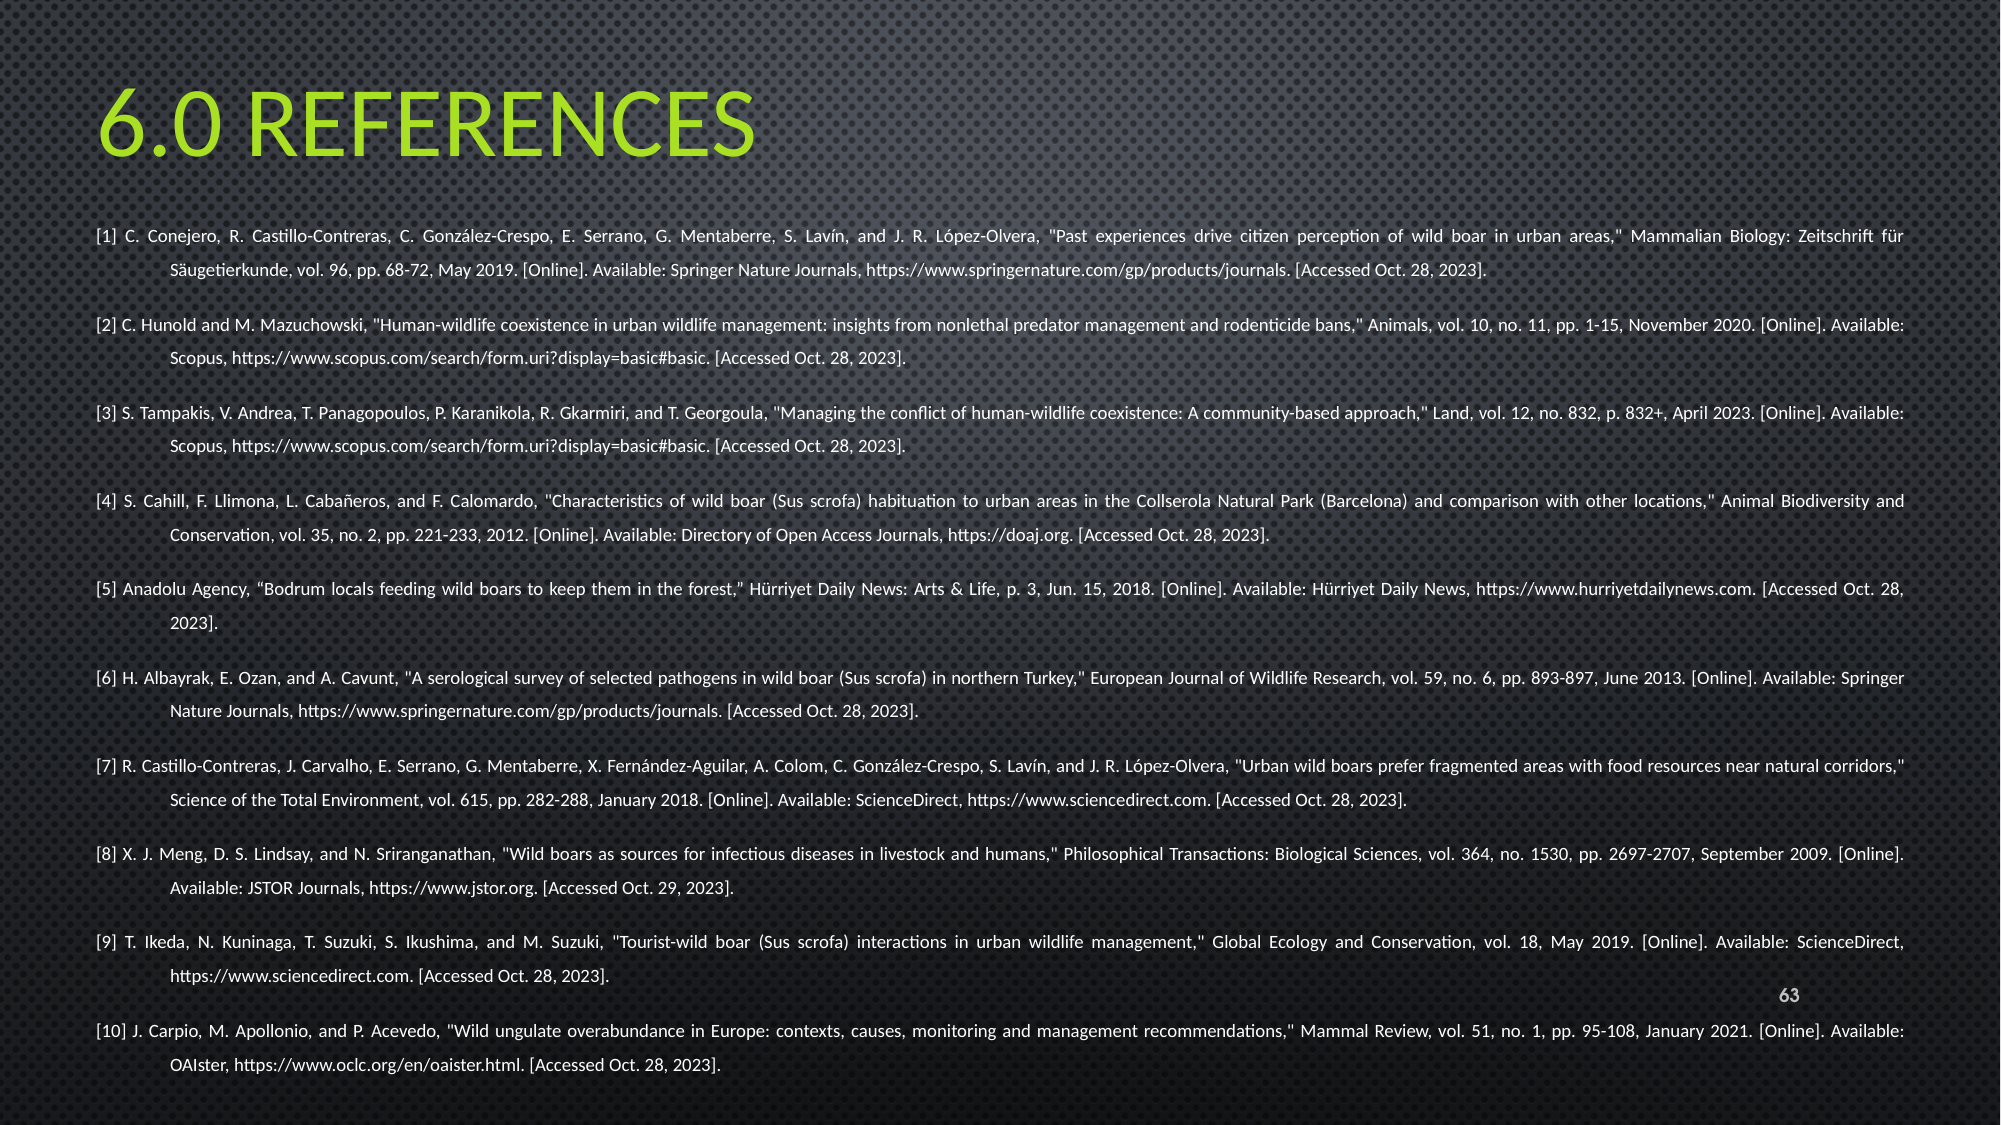

# 6.0 References
[1] C. Conejero, R. Castillo-Contreras, C. González-Crespo, E. Serrano, G. Mentaberre, S. Lavín, and J. R. López-Olvera, "Past experiences drive citizen perception of wild boar in urban areas," Mammalian Biology: Zeitschrift für Säugetierkunde, vol. 96, pp. 68-72, May 2019. [Online]. Available: Springer Nature Journals, https://www.springernature.com/gp/products/journals. [Accessed Oct. 28, 2023].
[2] C. Hunold and M. Mazuchowski, "Human-wildlife coexistence in urban wildlife management: insights from nonlethal predator management and rodenticide bans," Animals, vol. 10, no. 11, pp. 1-15, November 2020. [Online]. Available: Scopus, https://www.scopus.com/search/form.uri?display=basic#basic. [Accessed Oct. 28, 2023].
[3] S. Tampakis, V. Andrea, T. Panagopoulos, P. Karanikola, R. Gkarmiri, and T. Georgoula, "Managing the conflict of human-wildlife coexistence: A community-based approach," Land, vol. 12, no. 832, p. 832+, April 2023. [Online]. Available: Scopus, https://www.scopus.com/search/form.uri?display=basic#basic. [Accessed Oct. 28, 2023].
[4] S. Cahill, F. Llimona, L. Cabañeros, and F. Calomardo, "Characteristics of wild boar (Sus scrofa) habituation to urban areas in the Collserola Natural Park (Barcelona) and comparison with other locations," Animal Biodiversity and Conservation, vol. 35, no. 2, pp. 221-233, 2012. [Online]. Available: Directory of Open Access Journals, https://doaj.org. [Accessed Oct. 28, 2023].
[5] Anadolu Agency, “Bodrum locals feeding wild boars to keep them in the forest,” Hürriyet Daily News: Arts & Life, p. 3, Jun. 15, 2018. [Online]. Available: Hürriyet Daily News, https://www.hurriyetdailynews.com. [Accessed Oct. 28, 2023].
[6] H. Albayrak, E. Ozan, and A. Cavunt, "A serological survey of selected pathogens in wild boar (Sus scrofa) in northern Turkey," European Journal of Wildlife Research, vol. 59, no. 6, pp. 893-897, June 2013. [Online]. Available: Springer Nature Journals, https://www.springernature.com/gp/products/journals. [Accessed Oct. 28, 2023].
[7] R. Castillo-Contreras, J. Carvalho, E. Serrano, G. Mentaberre, X. Fernández-Aguilar, A. Colom, C. González-Crespo, S. Lavín, and J. R. López-Olvera, "Urban wild boars prefer fragmented areas with food resources near natural corridors," Science of the Total Environment, vol. 615, pp. 282-288, January 2018. [Online]. Available: ScienceDirect, https://www.sciencedirect.com. [Accessed Oct. 28, 2023].
[8] X. J. Meng, D. S. Lindsay, and N. Sriranganathan, "Wild boars as sources for infectious diseases in livestock and humans," Philosophical Transactions: Biological Sciences, vol. 364, no. 1530, pp. 2697-2707, September 2009. [Online]. Available: JSTOR Journals, https://www.jstor.org. [Accessed Oct. 29, 2023].
[9] T. Ikeda, N. Kuninaga, T. Suzuki, S. Ikushima, and M. Suzuki, "Tourist-wild boar (Sus scrofa) interactions in urban wildlife management," Global Ecology and Conservation, vol. 18, May 2019. [Online]. Available: ScienceDirect, https://www.sciencedirect.com. [Accessed Oct. 28, 2023].
[10] J. Carpio, M. Apollonio, and P. Acevedo, "Wild ungulate overabundance in Europe: contexts, causes, monitoring and management recommendations," Mammal Review, vol. 51, no. 1, pp. 95-108, January 2021. [Online]. Available: OAIster, https://www.oclc.org/en/oaister.html. [Accessed Oct. 28, 2023].

63